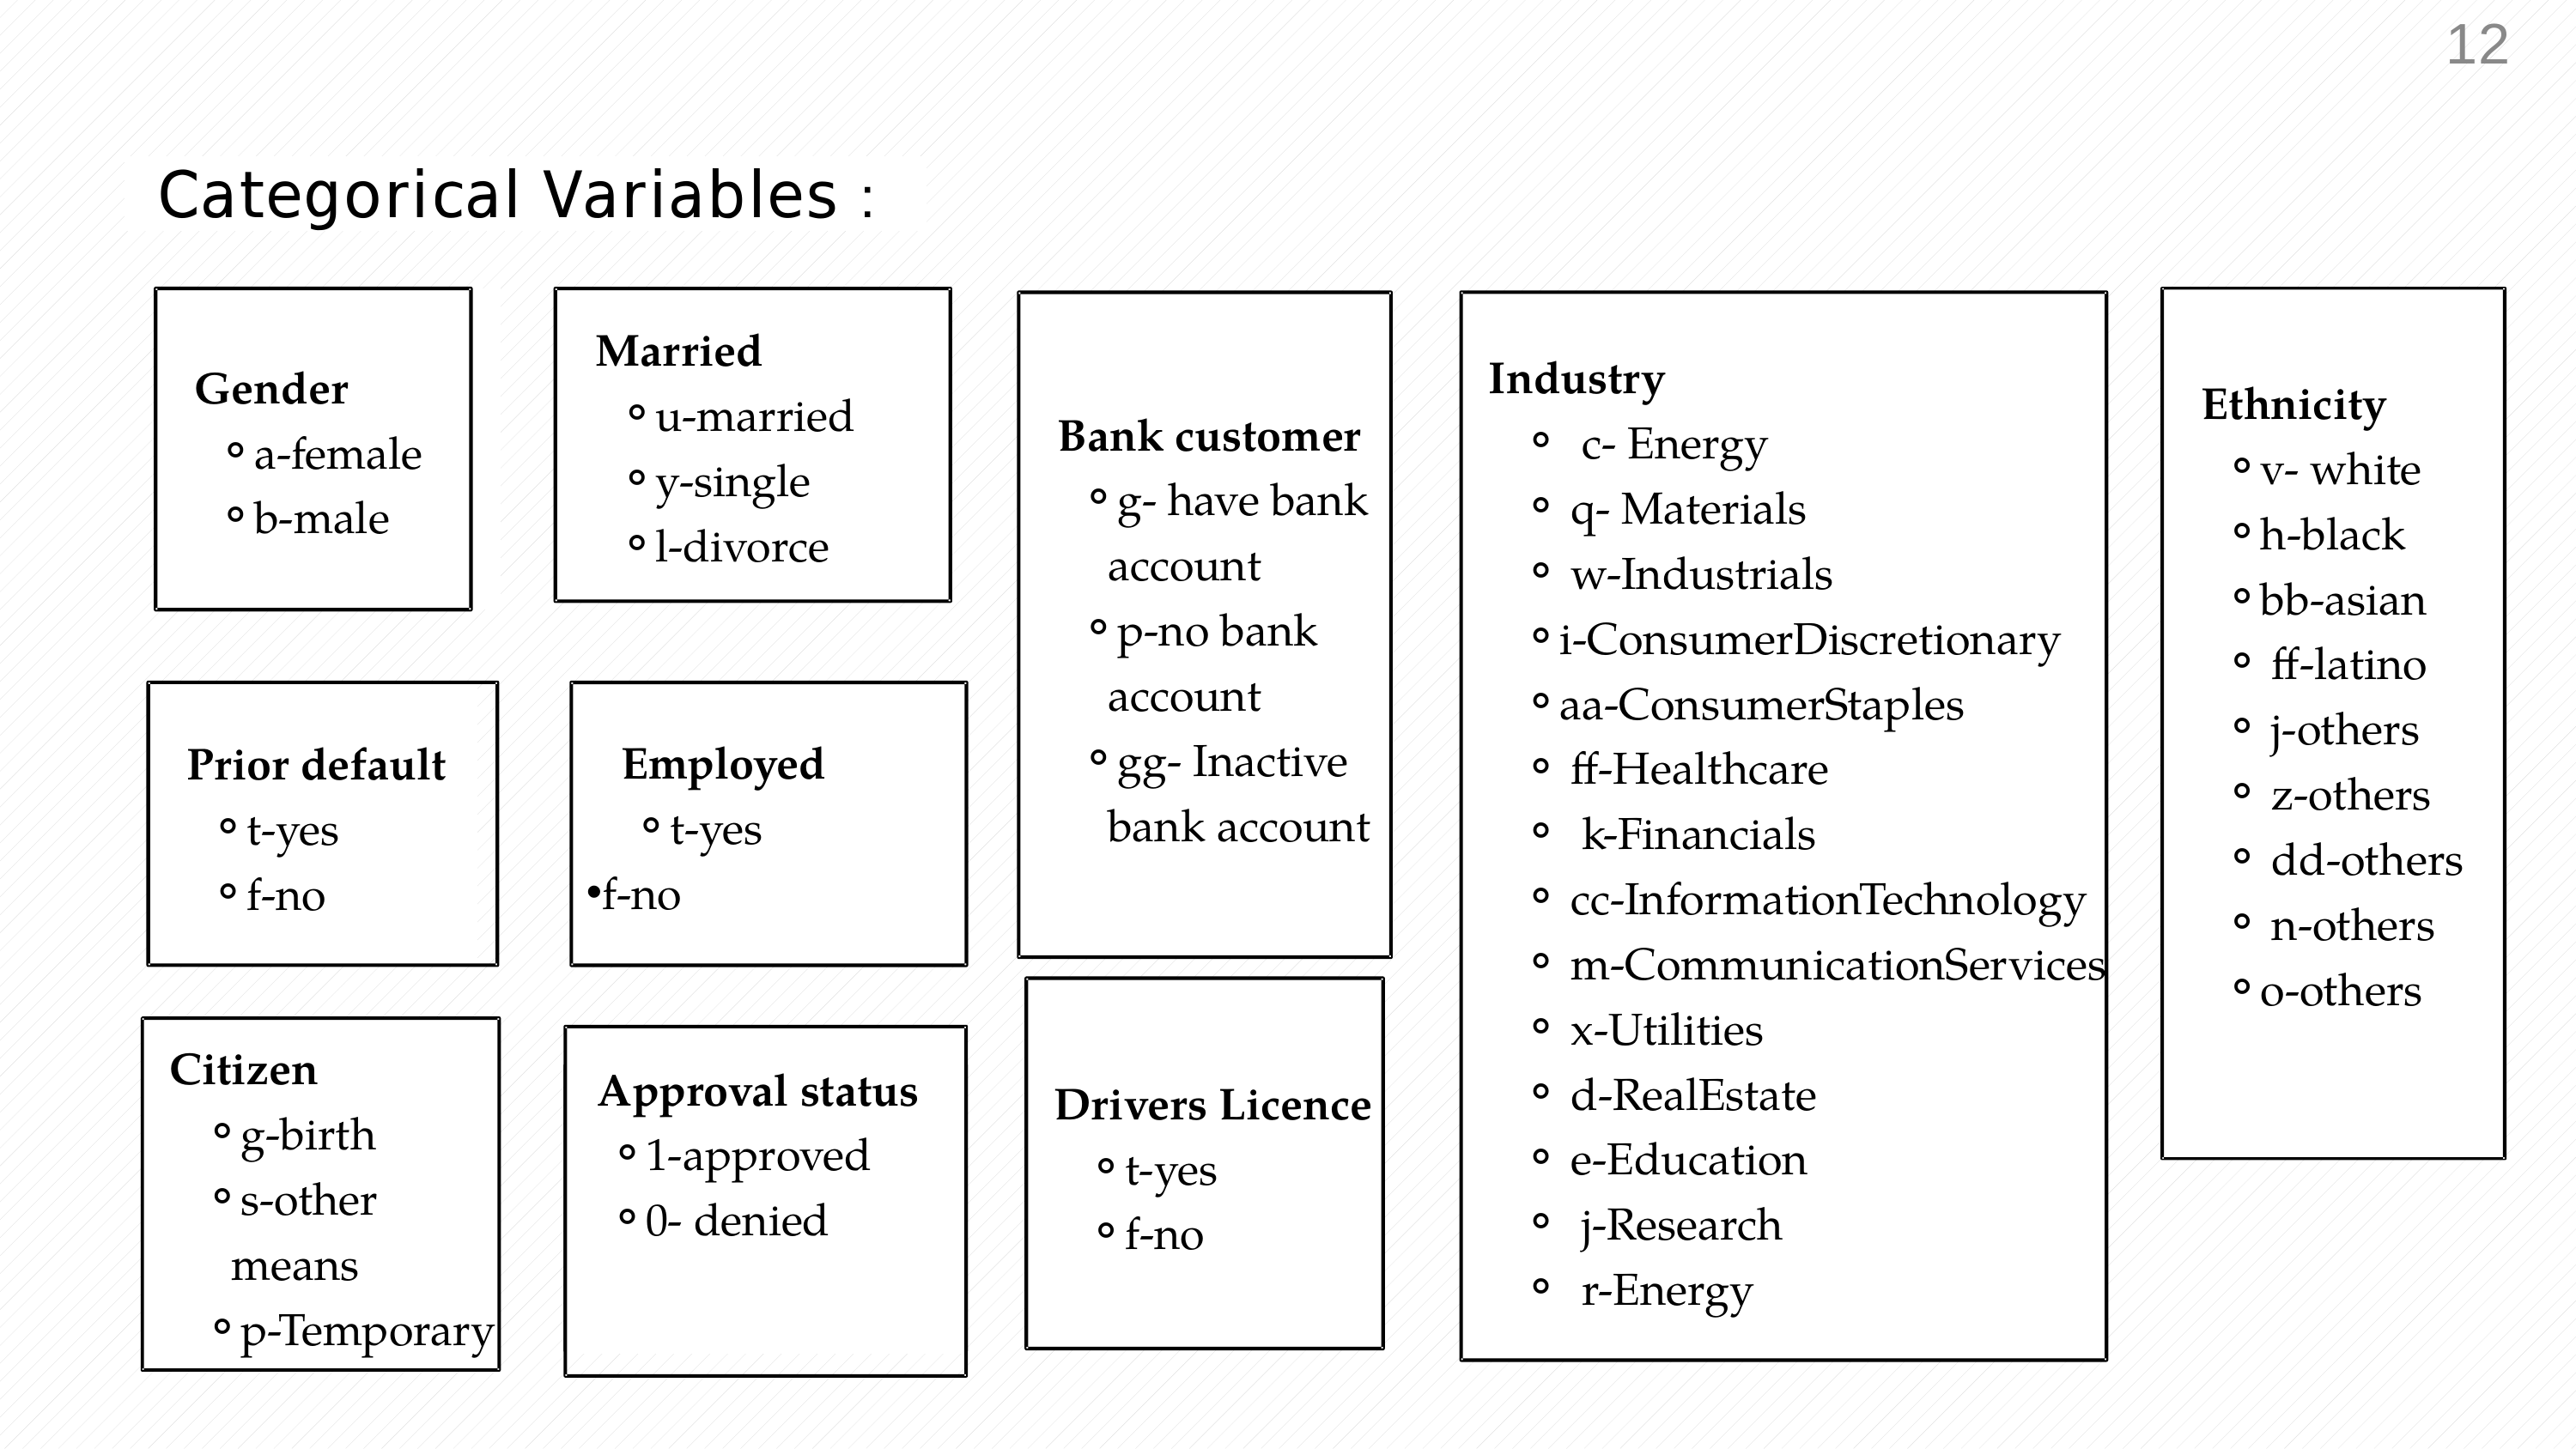

12

Categorical Variables :

   Married
u-married
y-single
l-divorce

   Gender
a-female
b-male

   Ethnicity
v- white
h-black
bb-asian
 ff-latino
 j-others
 z-others
 dd-others
 n-others
o-others

   Bank customer
g- have bank account
p-no bank account
gg- Inactive bank account

  Industry
  c- Energy
 q- Materials
 w-Industrials
i-ConsumerDiscretionary
aa-ConsumerStaples
 ff-Healthcare
  k-Financials
 cc-InformationTechnology
 m-CommunicationServices
 x-Utilities
 d-RealEstate
 e-Education
  j-Research
  r-Energy

   Prior default
t-yes
f-no

    Employed
t-yes
f-no

  Drivers Licence
t-yes
f-no

    Approval status
1-approved
0- denied

  Citizen
g-birth
s-other means
p-Temporary